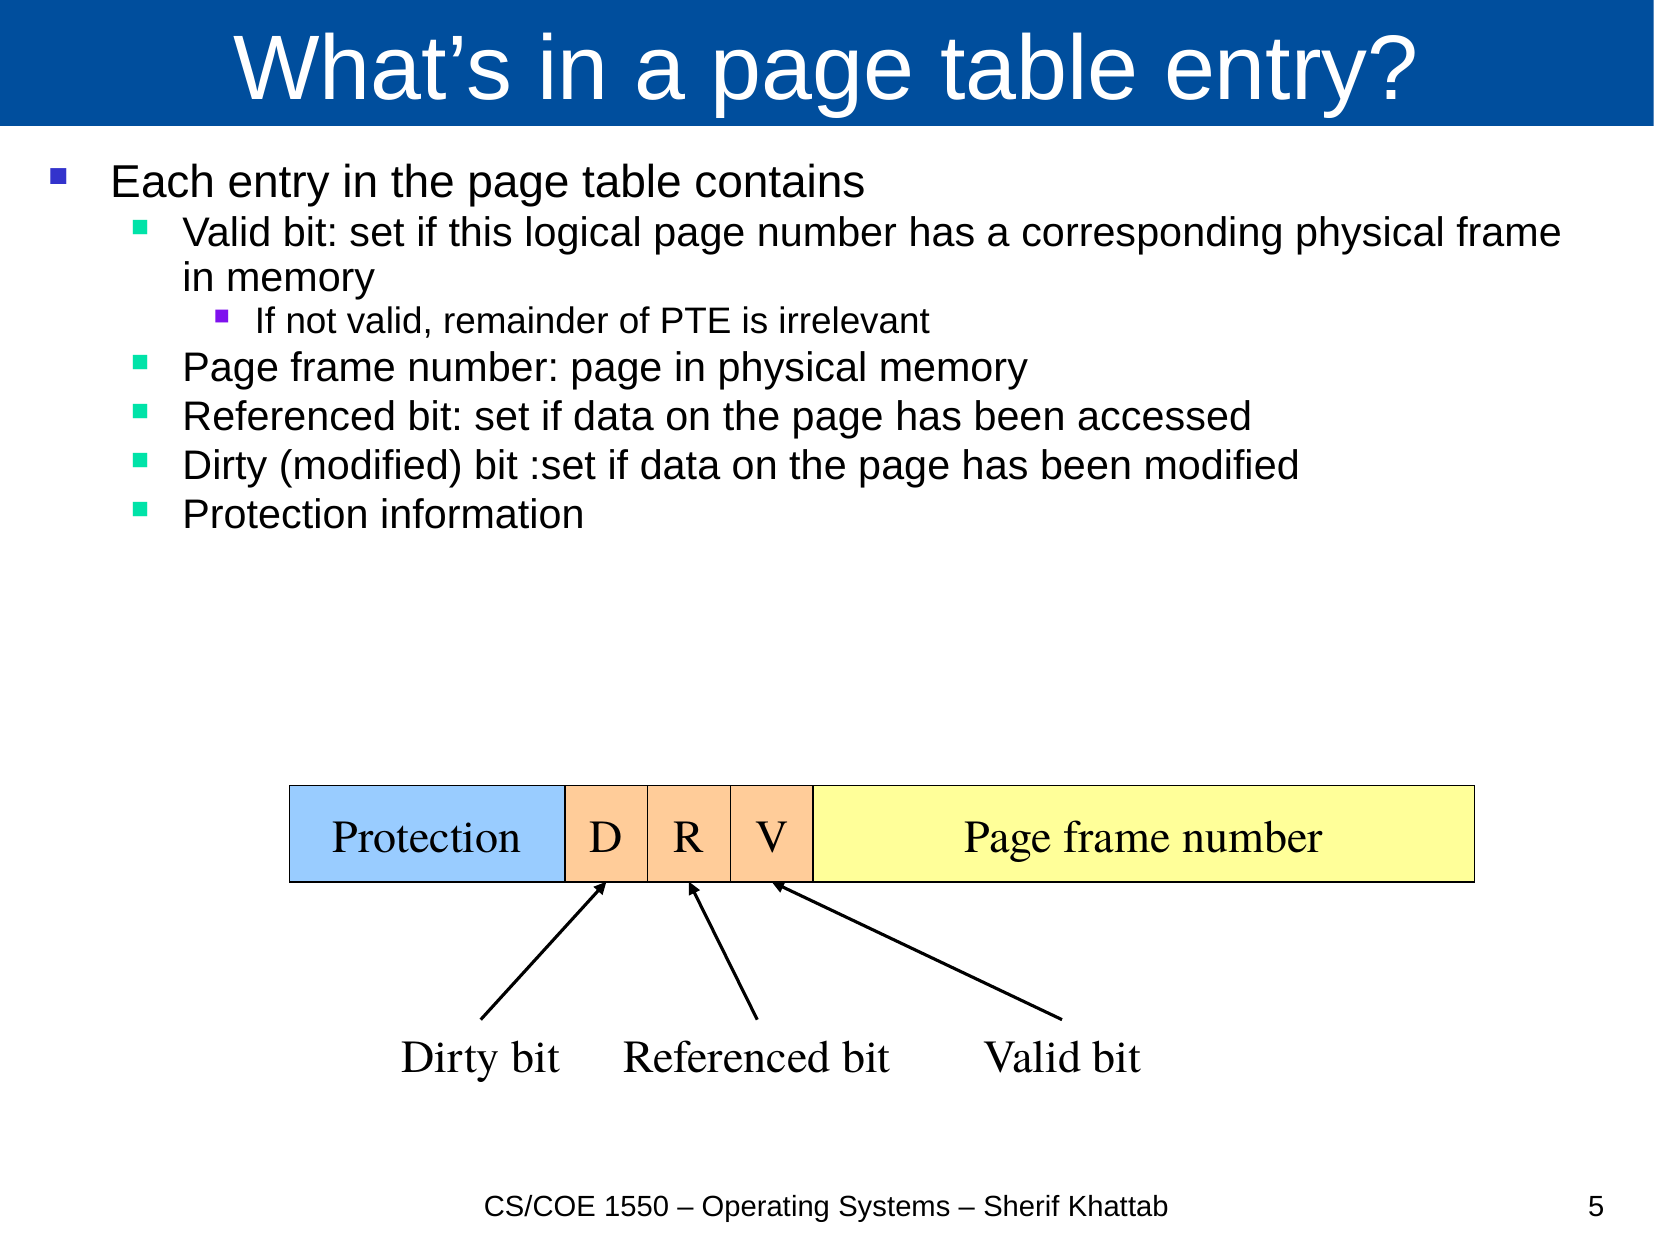

# What’s in a page table entry?
Each entry in the page table contains
Valid bit: set if this logical page number has a corresponding physical frame in memory
If not valid, remainder of PTE is irrelevant
Page frame number: page in physical memory
Referenced bit: set if data on the page has been accessed
Dirty (modified) bit :set if data on the page has been modified
Protection information
Protection
D
R
V
Page frame number
Dirty bit
Referenced bit
Valid bit
CS/COE 1550 – Operating Systems – Sherif Khattab
5